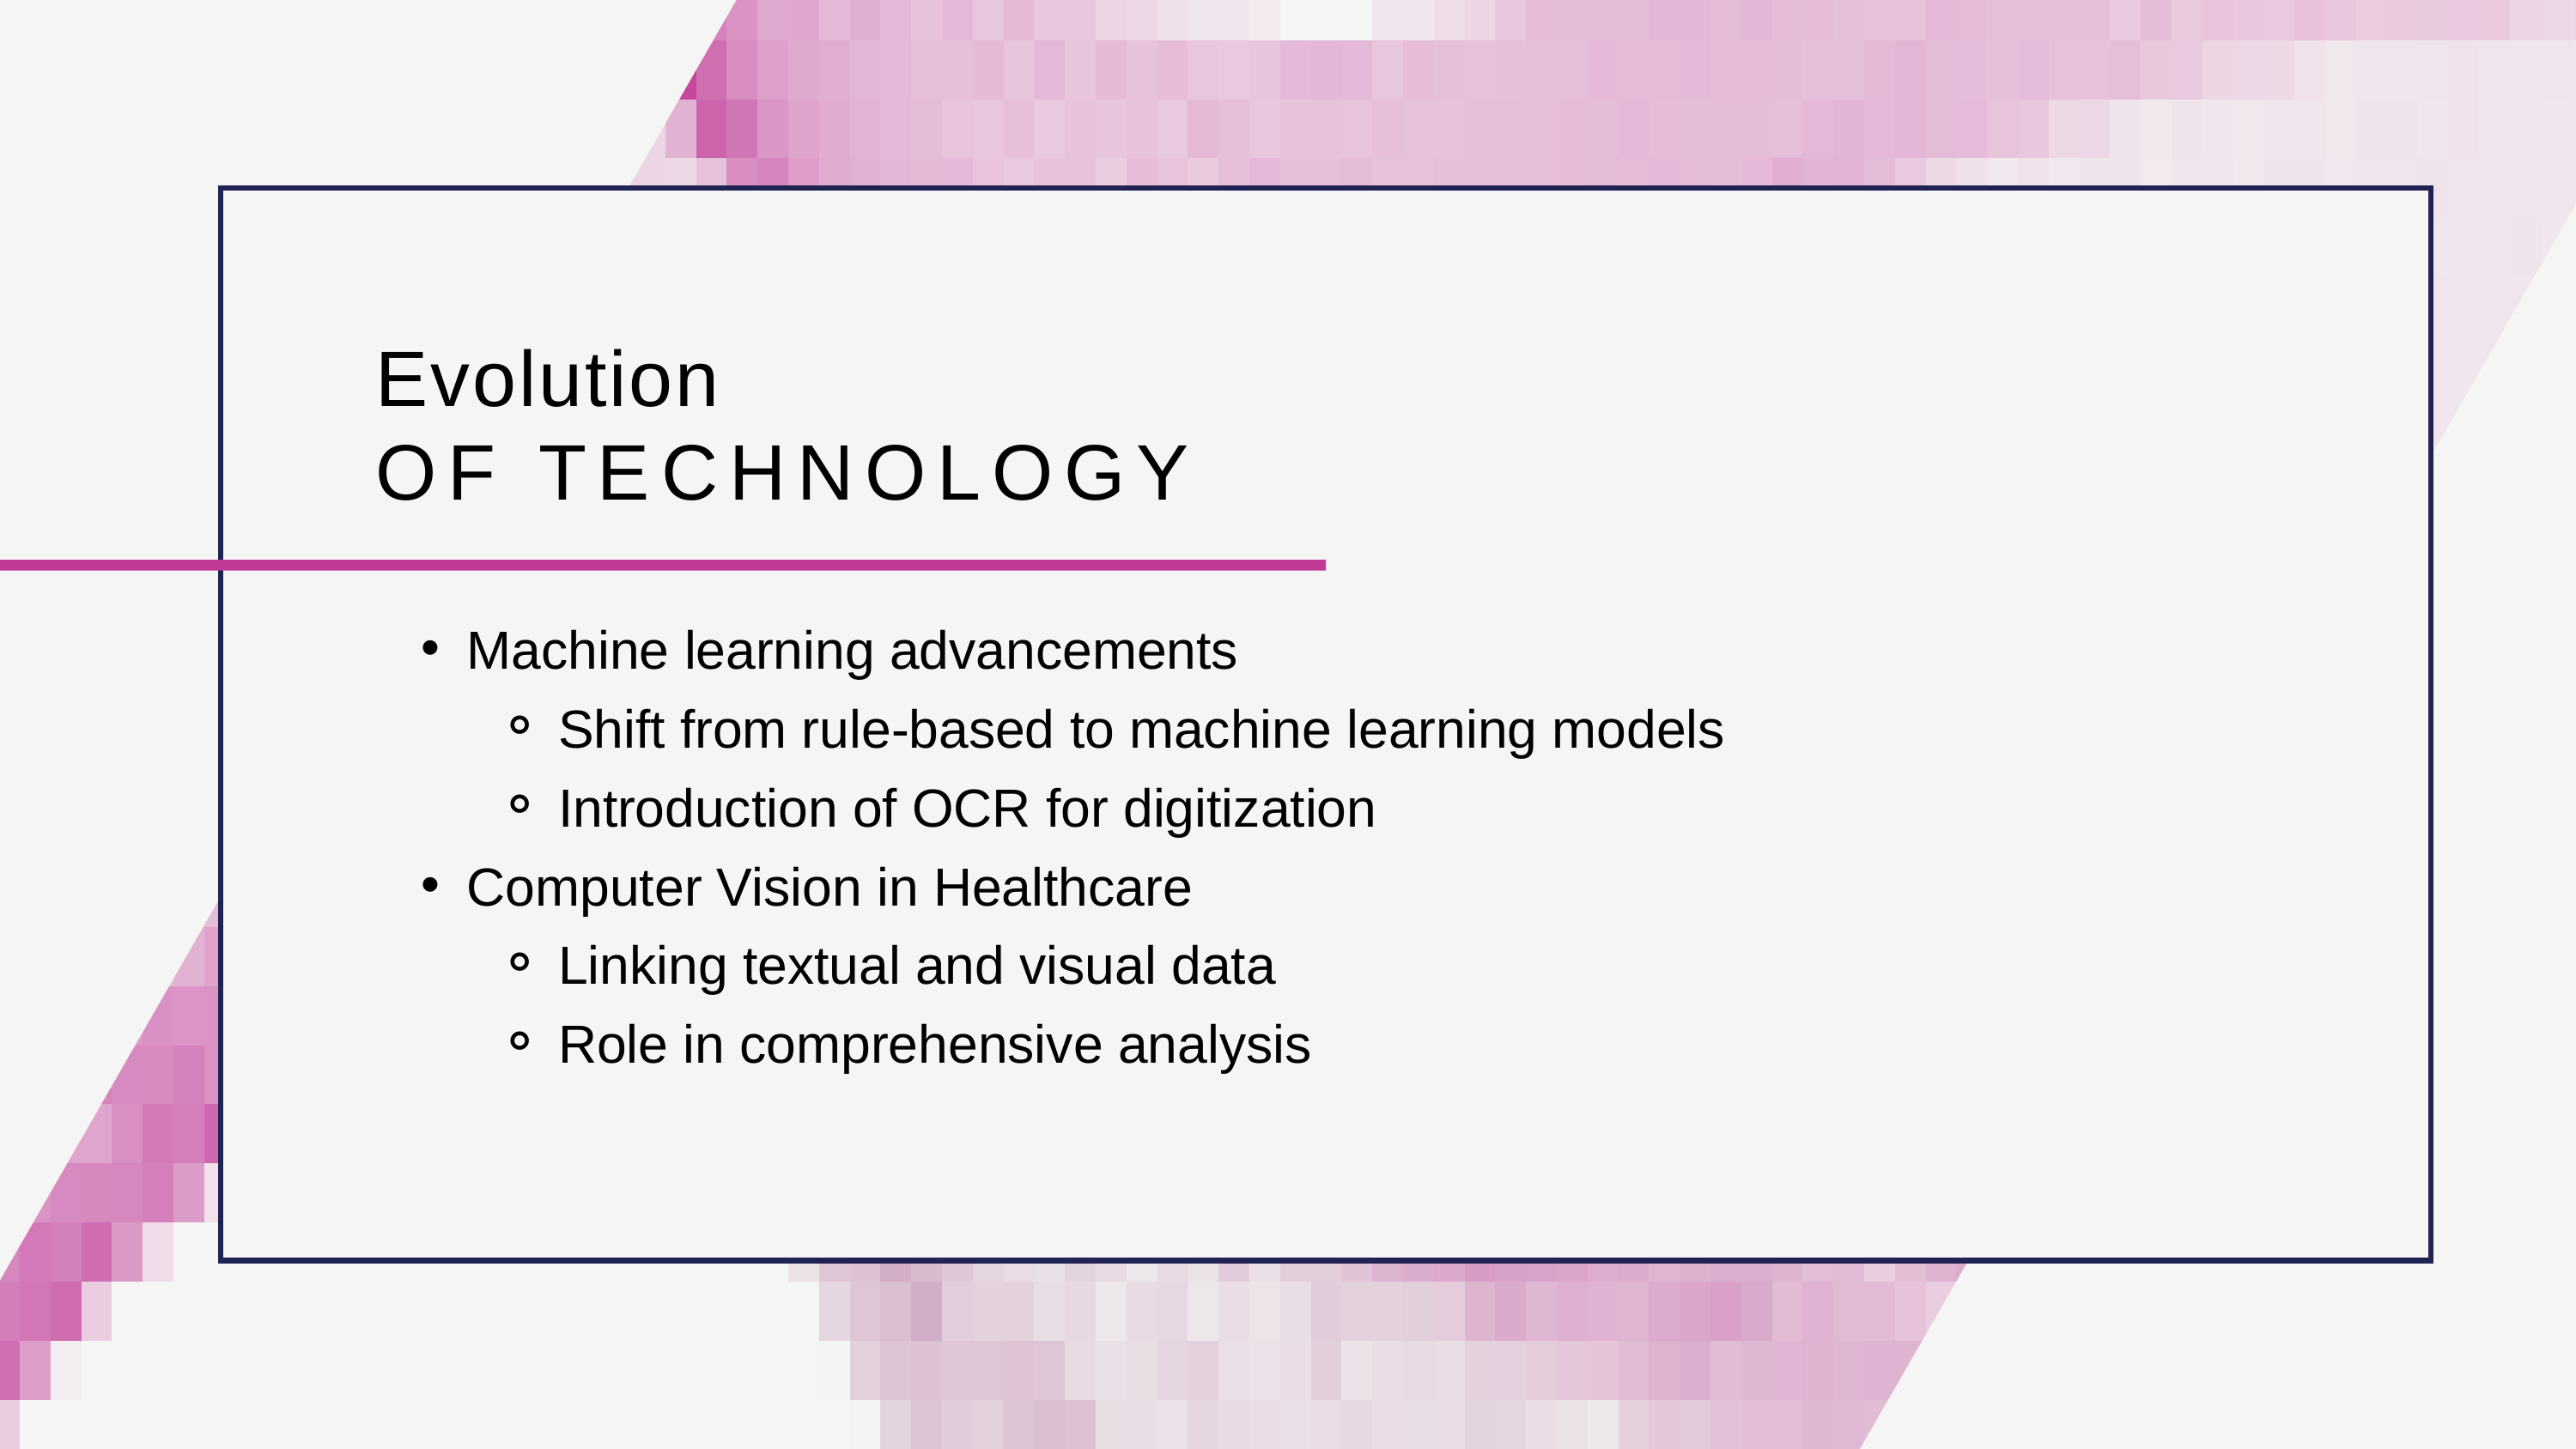

Evolution
OF TECHNOLOGY

Machine learning advancements
Shift from rule-based to machine learning models
Introduction of OCR for digitization
Computer Vision in Healthcare
Linking textual and visual data
Role in comprehensive analysis